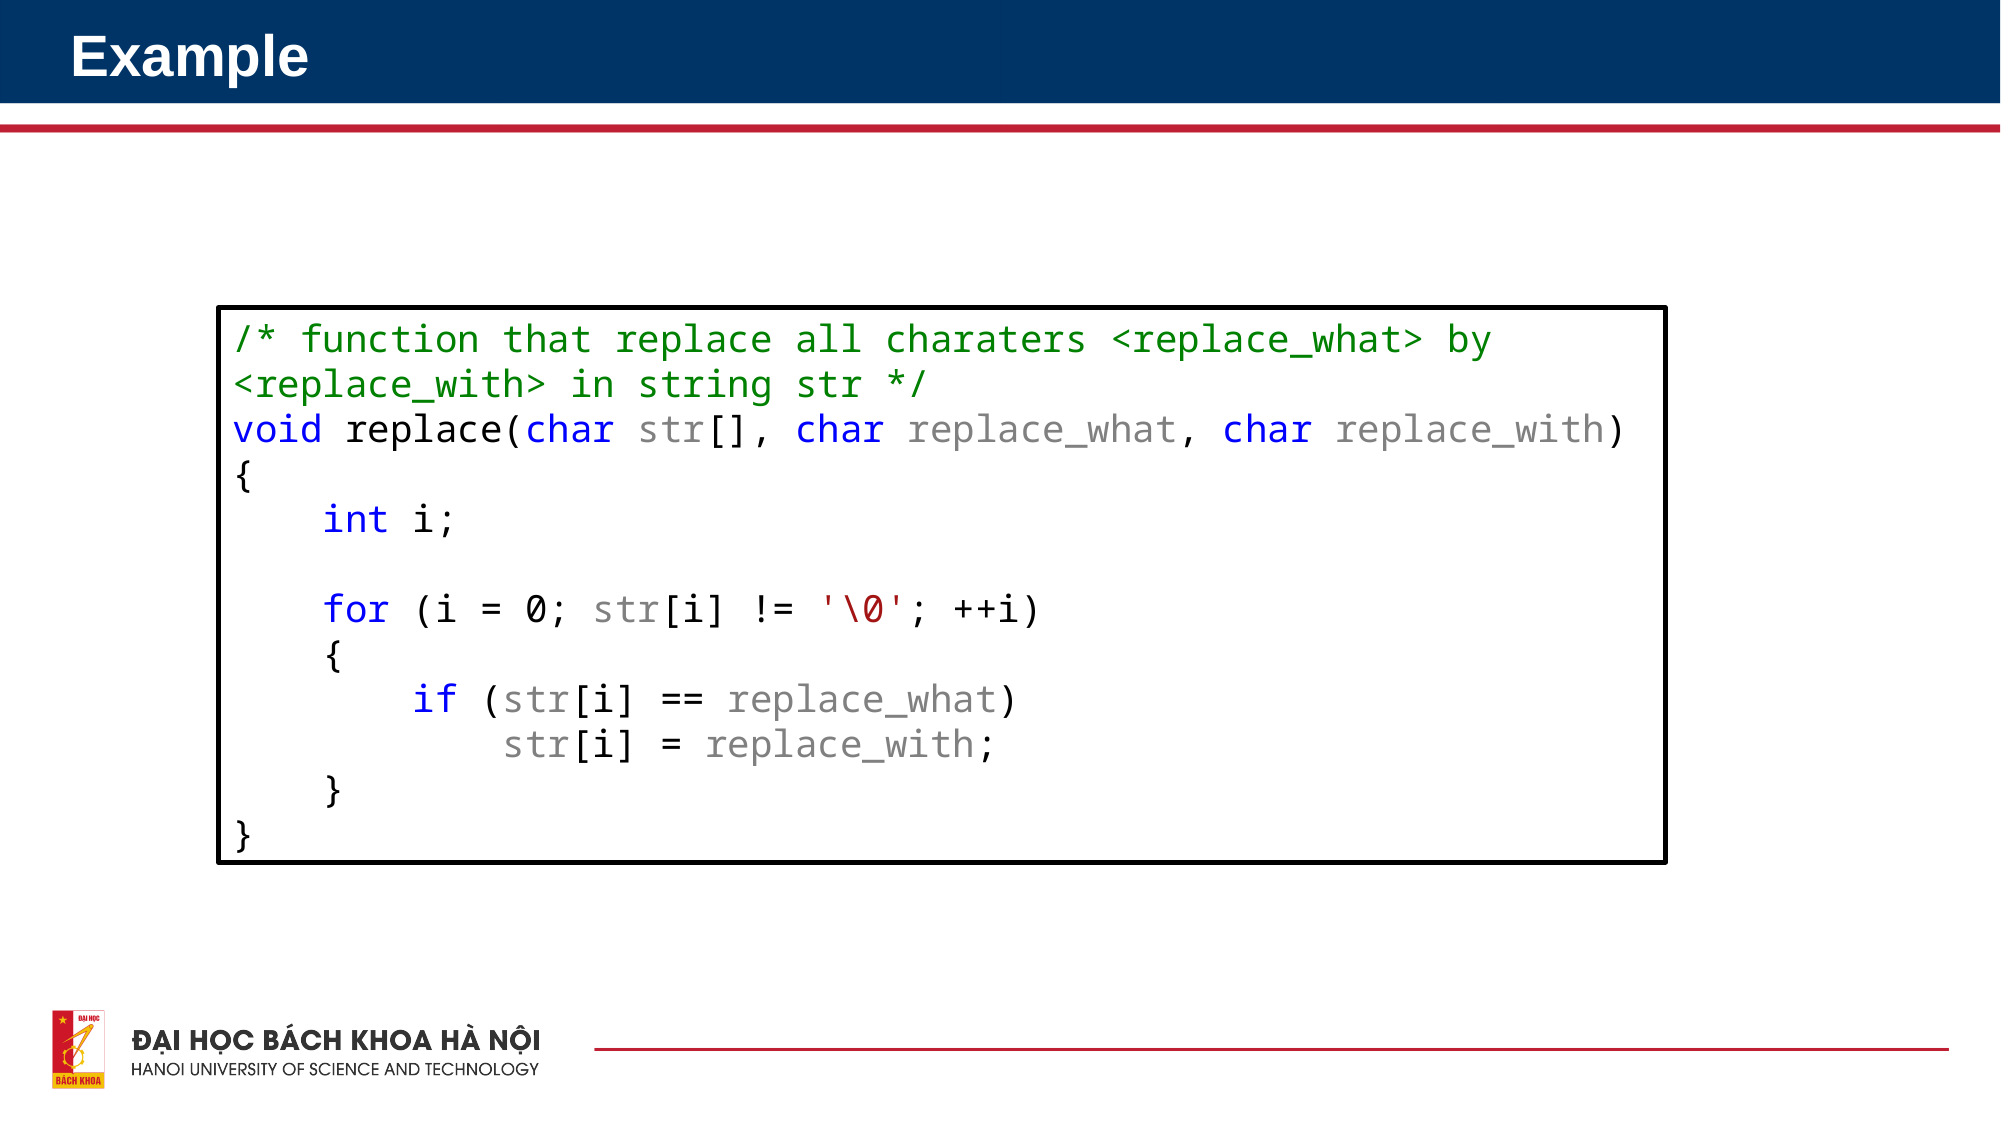

# Example

/* function that replace all charaters <replace_what> by <replace_with> in string str */
void replace(char str[], char replace_what, char replace_with)
{
    int i;

    for (i = 0; str[i] != '\0'; ++i)
    {
        if (str[i] == replace_what)
            str[i] = replace_with;
    }
}